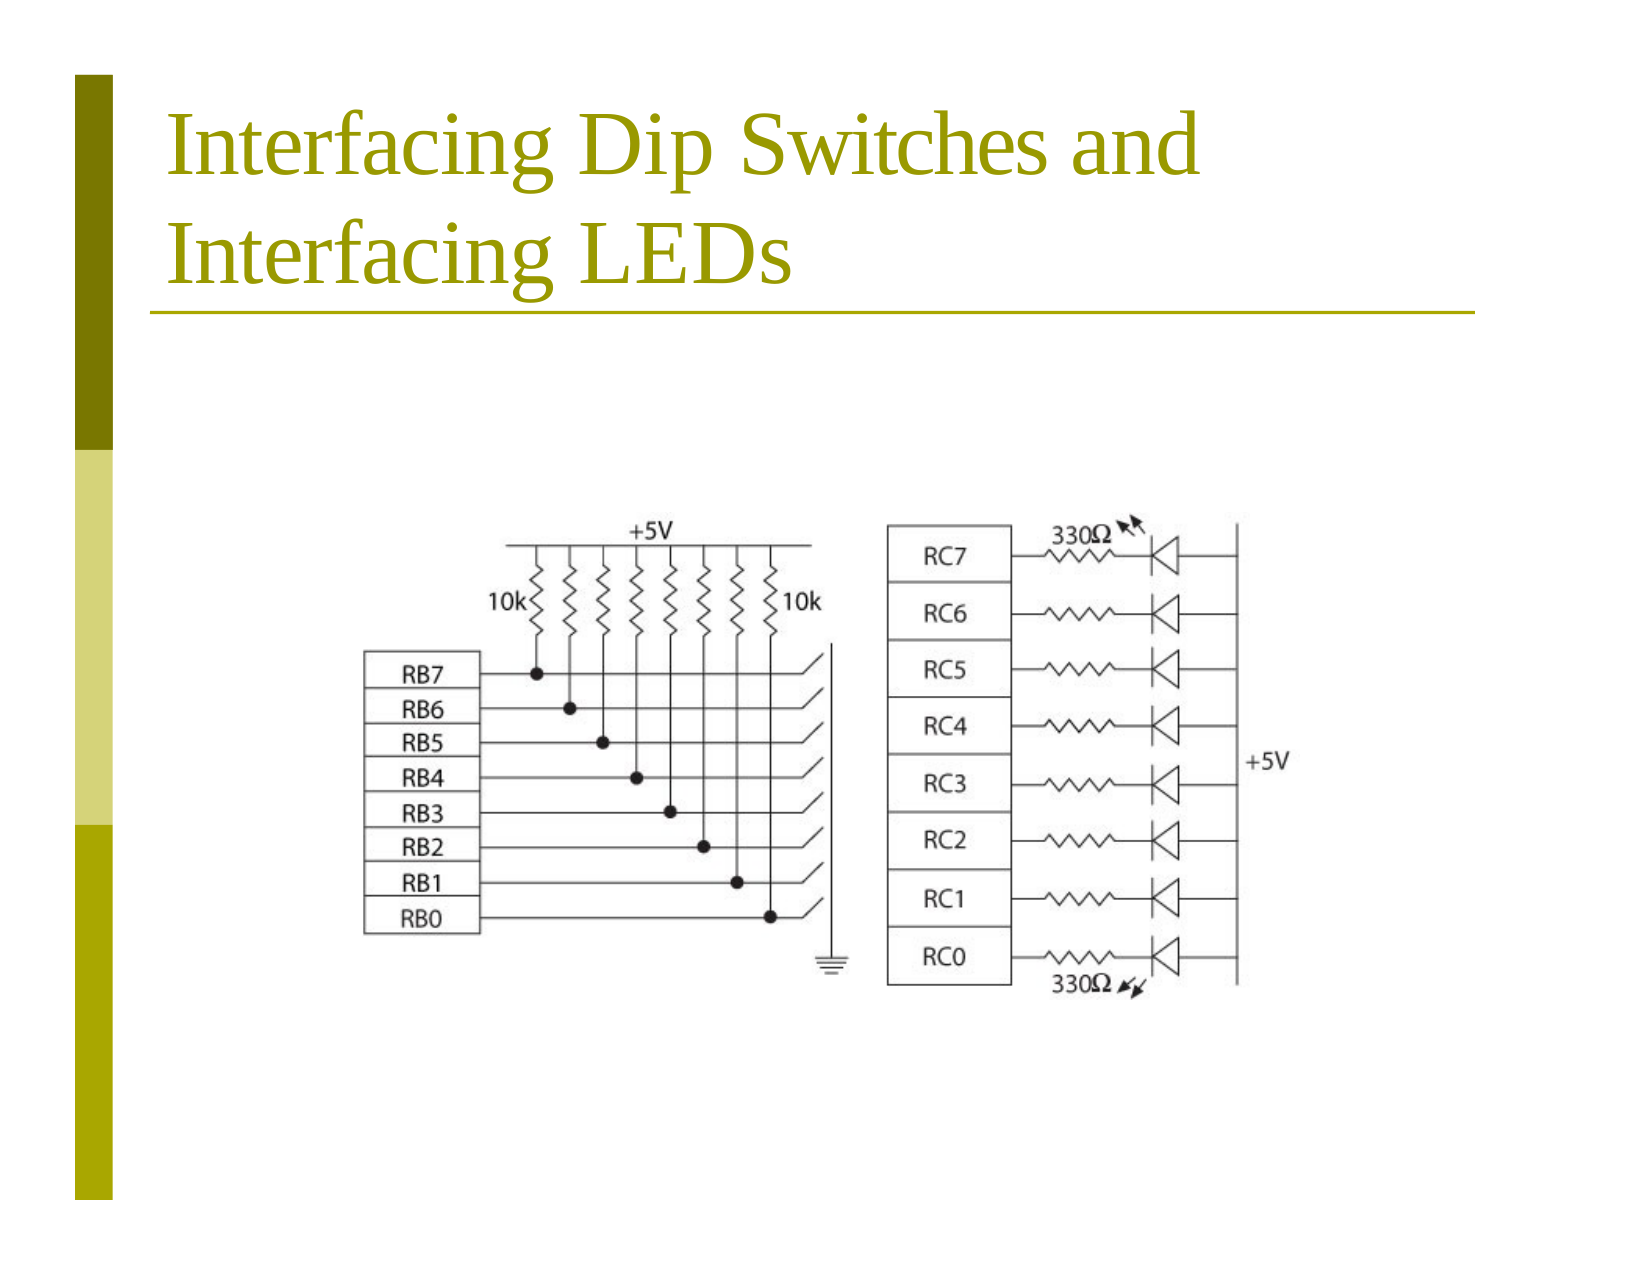

# Interfacing Dip Switches and  Interfacing LEDs